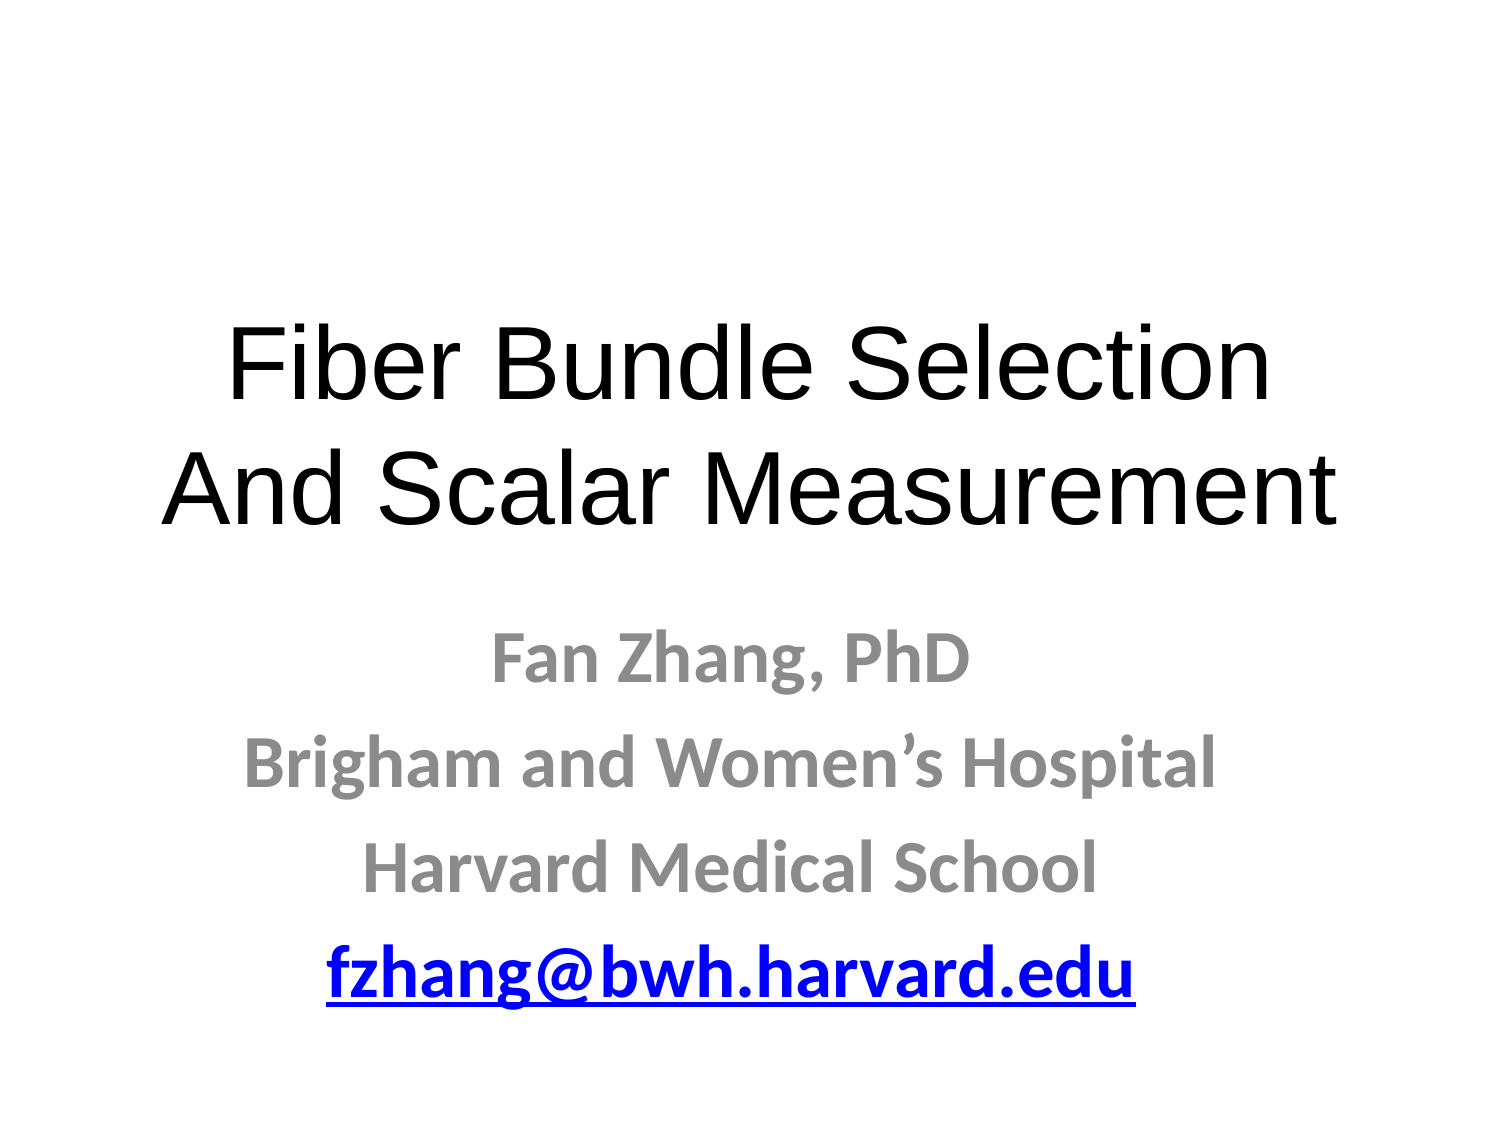

# Fiber Bundle Selection And Scalar Measurement
Fan Zhang, PhD
Brigham and Women’s Hospital
Harvard Medical School
fzhang@bwh.harvard.edu